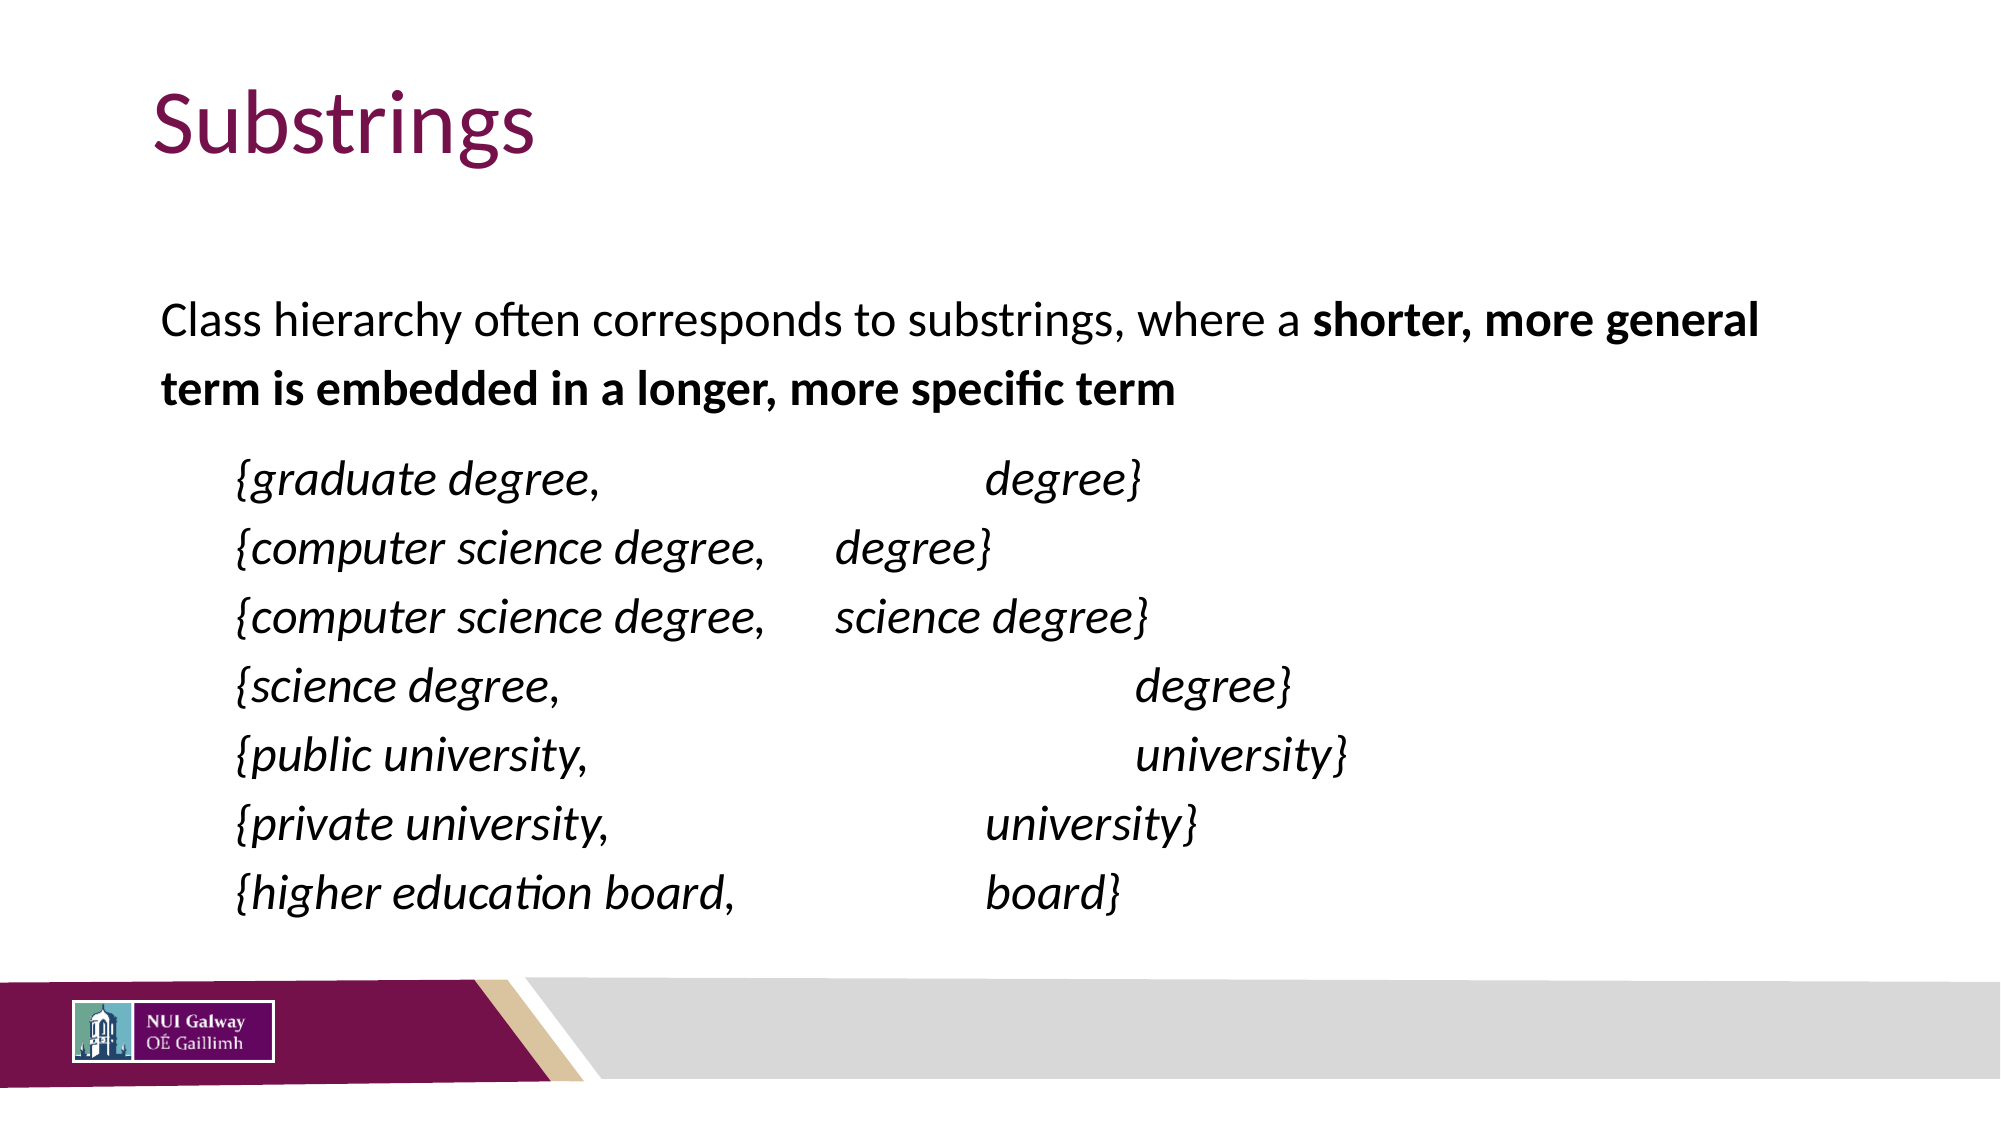

# Substrings
Class hierarchy often corresponds to substrings, where a shorter, more general term is embedded in a longer, more specific term
{graduate degree, 			degree}
{computer science degree, 	degree}
{computer science degree, 	science degree}
{science degree, 				degree}
{public university, 				university}
{private university, 			university}
{higher education board, 		board}